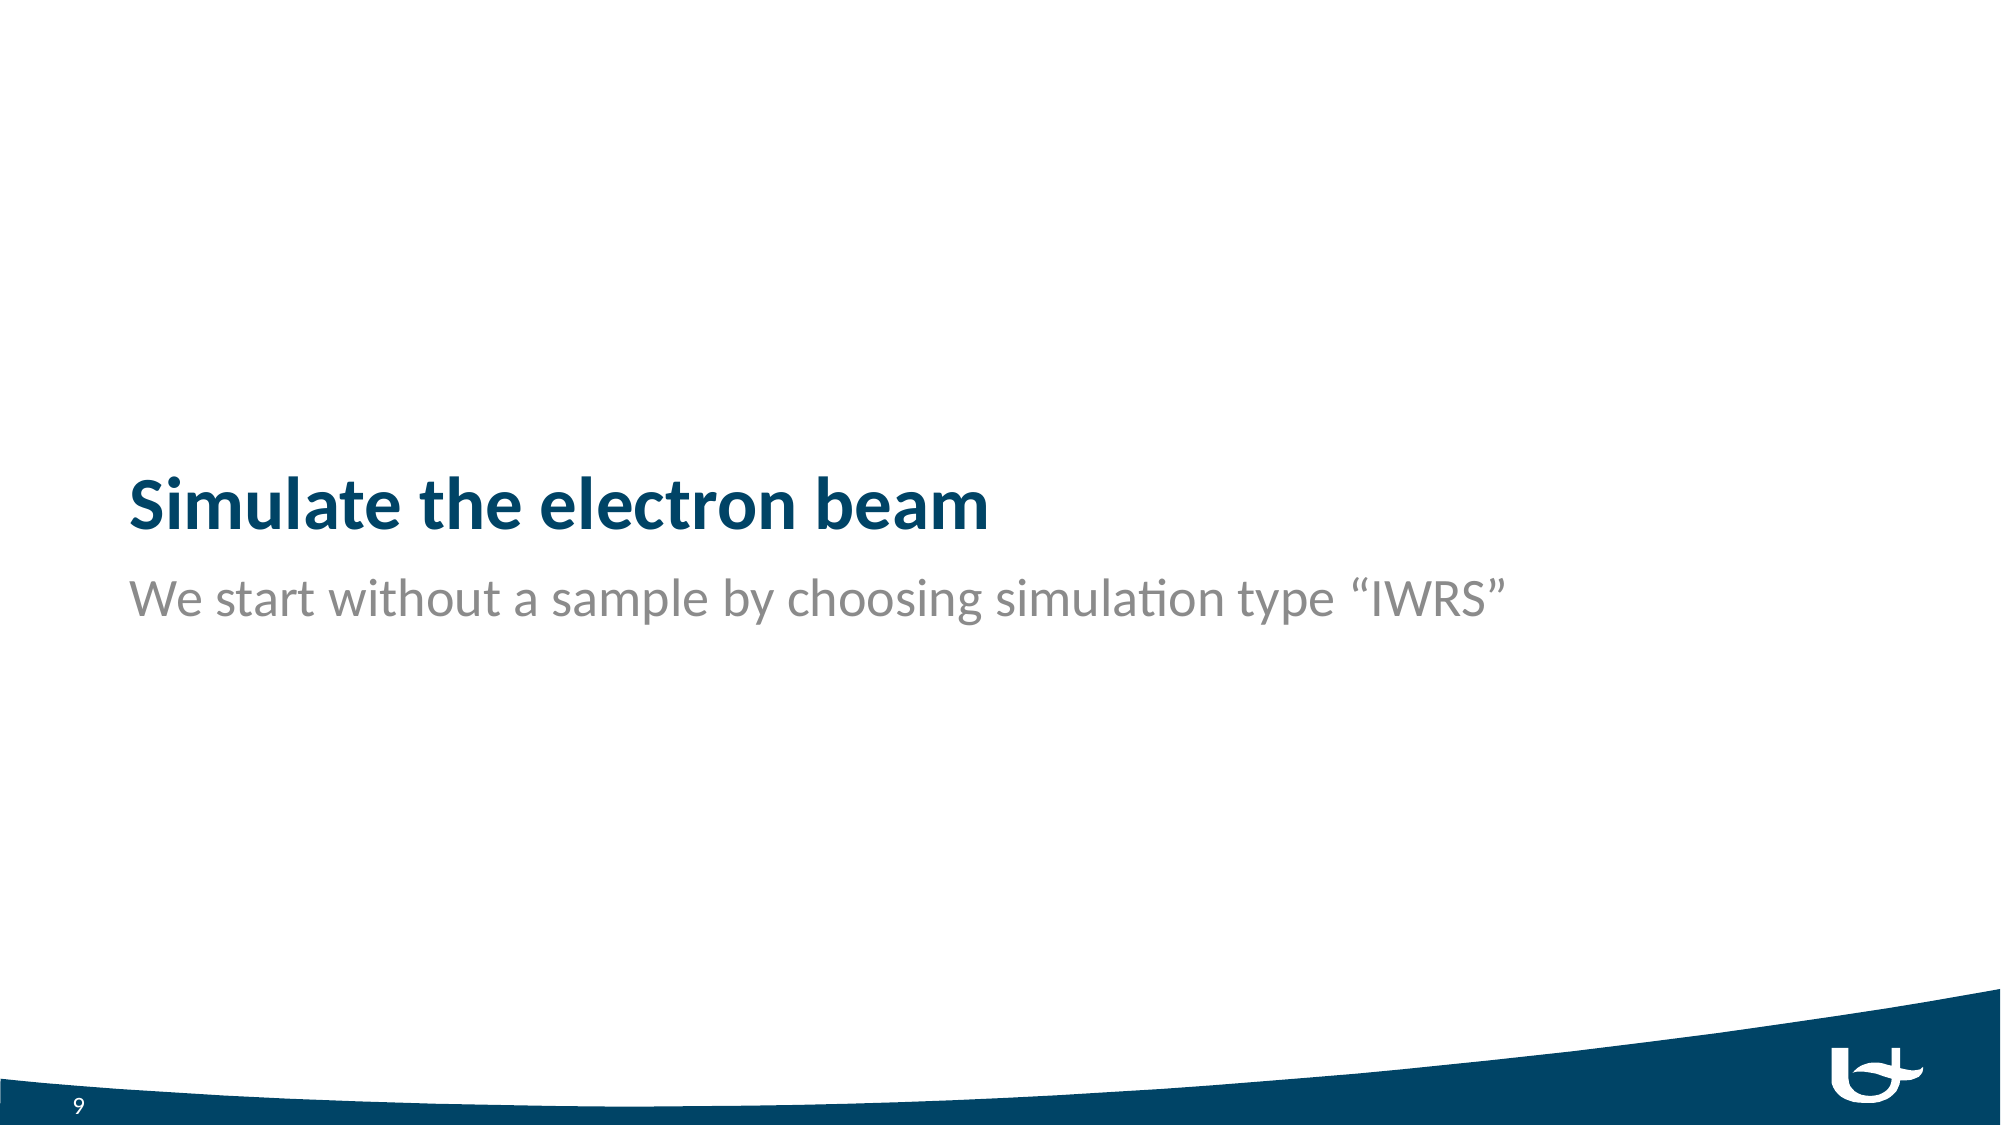

# Simulate the electron beam
We start without a sample by choosing simulation type “IWRS”
9